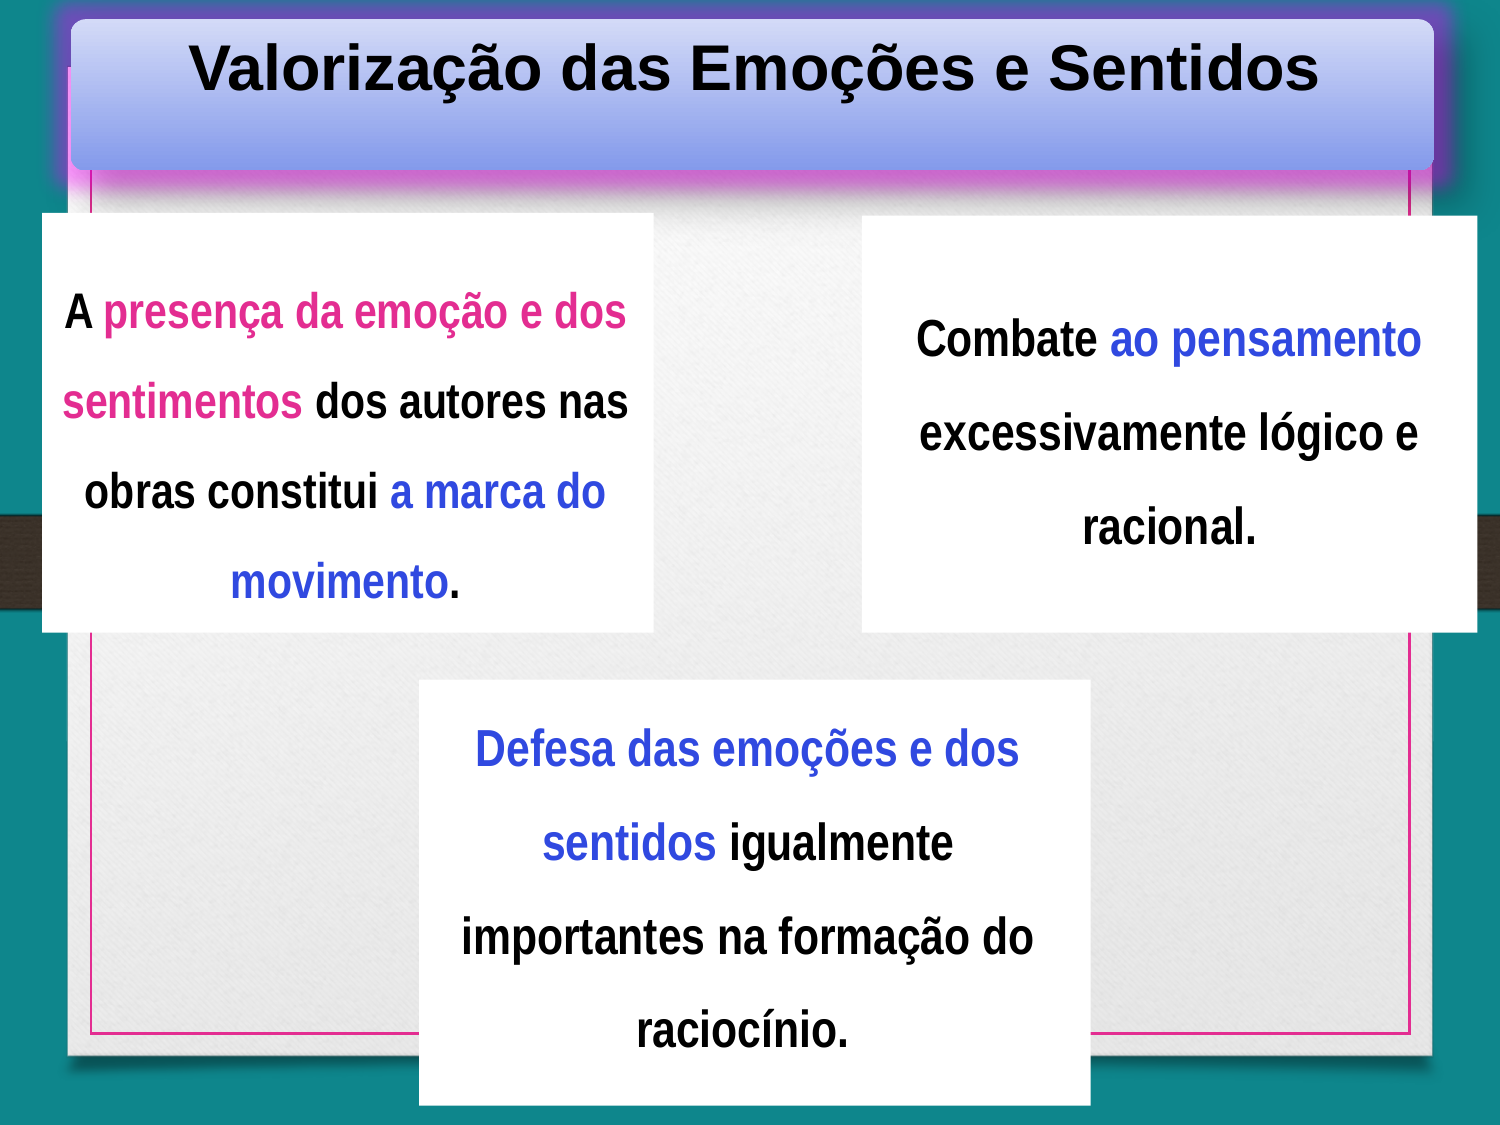

Valorização das Emoções e Sentidos

A presença da emoção e dos sentimentos dos autores nas obras constitui a marca do movimento.
Combate ao pensamento excessivamente lógico e racional.

Defesa das emoções e dos sentidos igualmente importantes na formação do raciocínio.